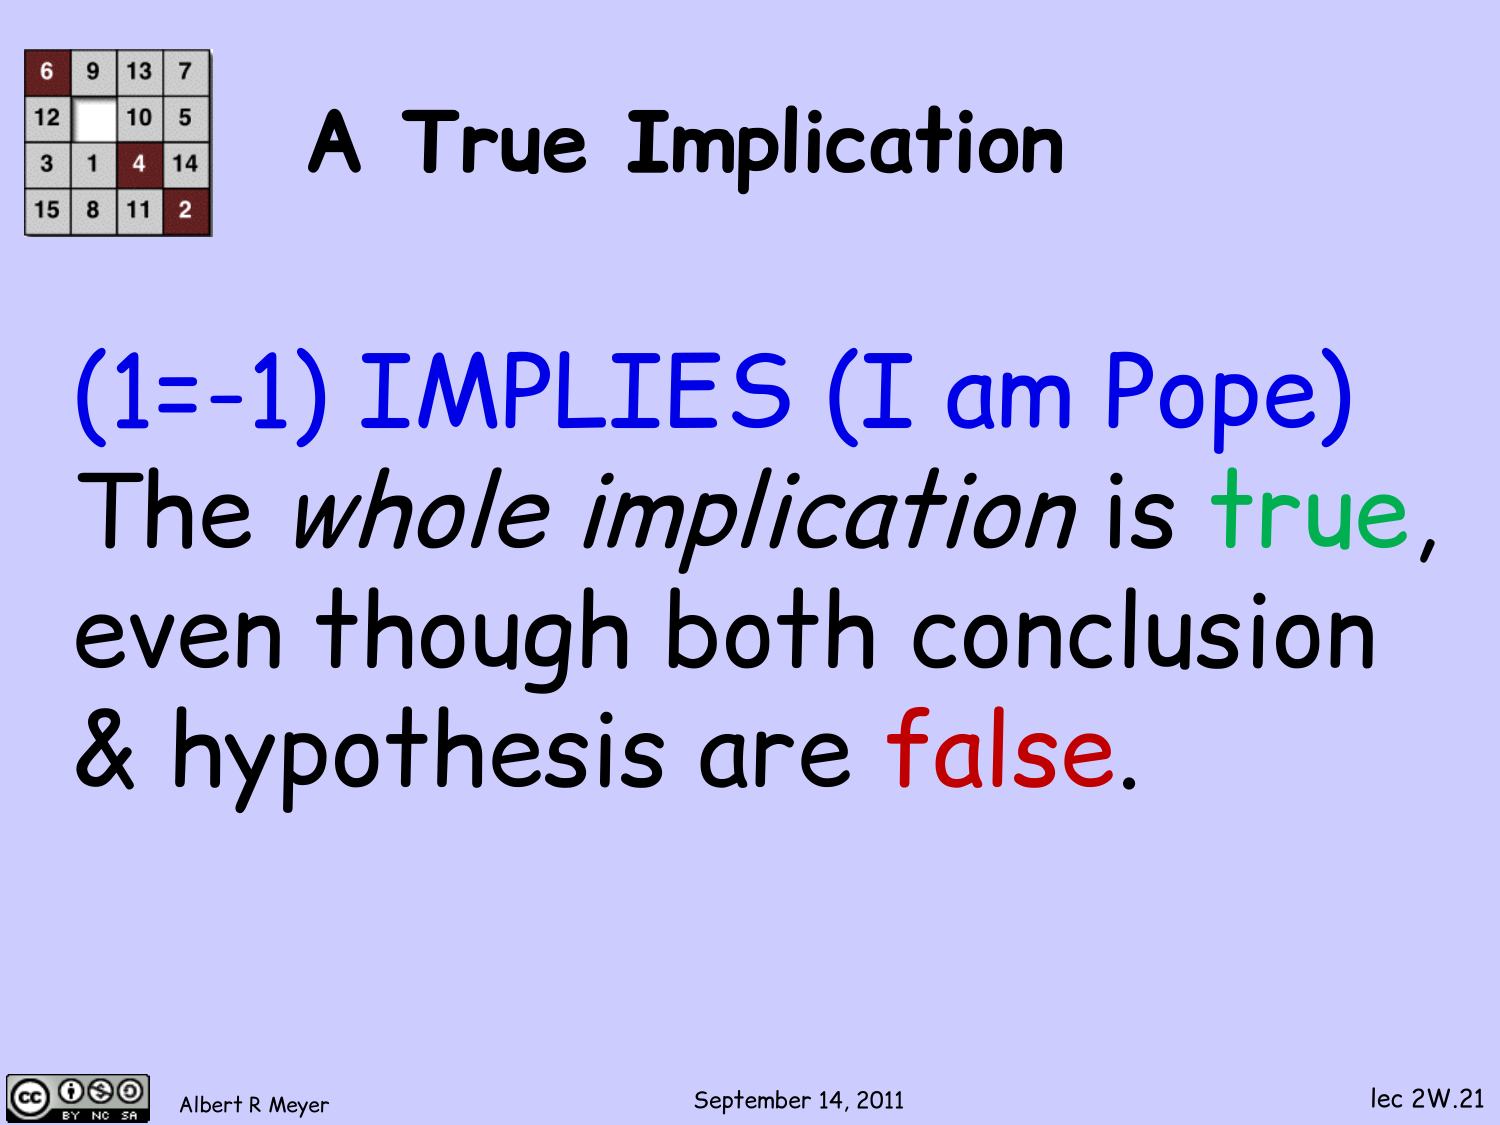

# A True Implication
(1=-1) IMPLIES (I am Pope)
The whole implication is true,
even though both conclusion
& hypothesis are false.
lec 2W.21